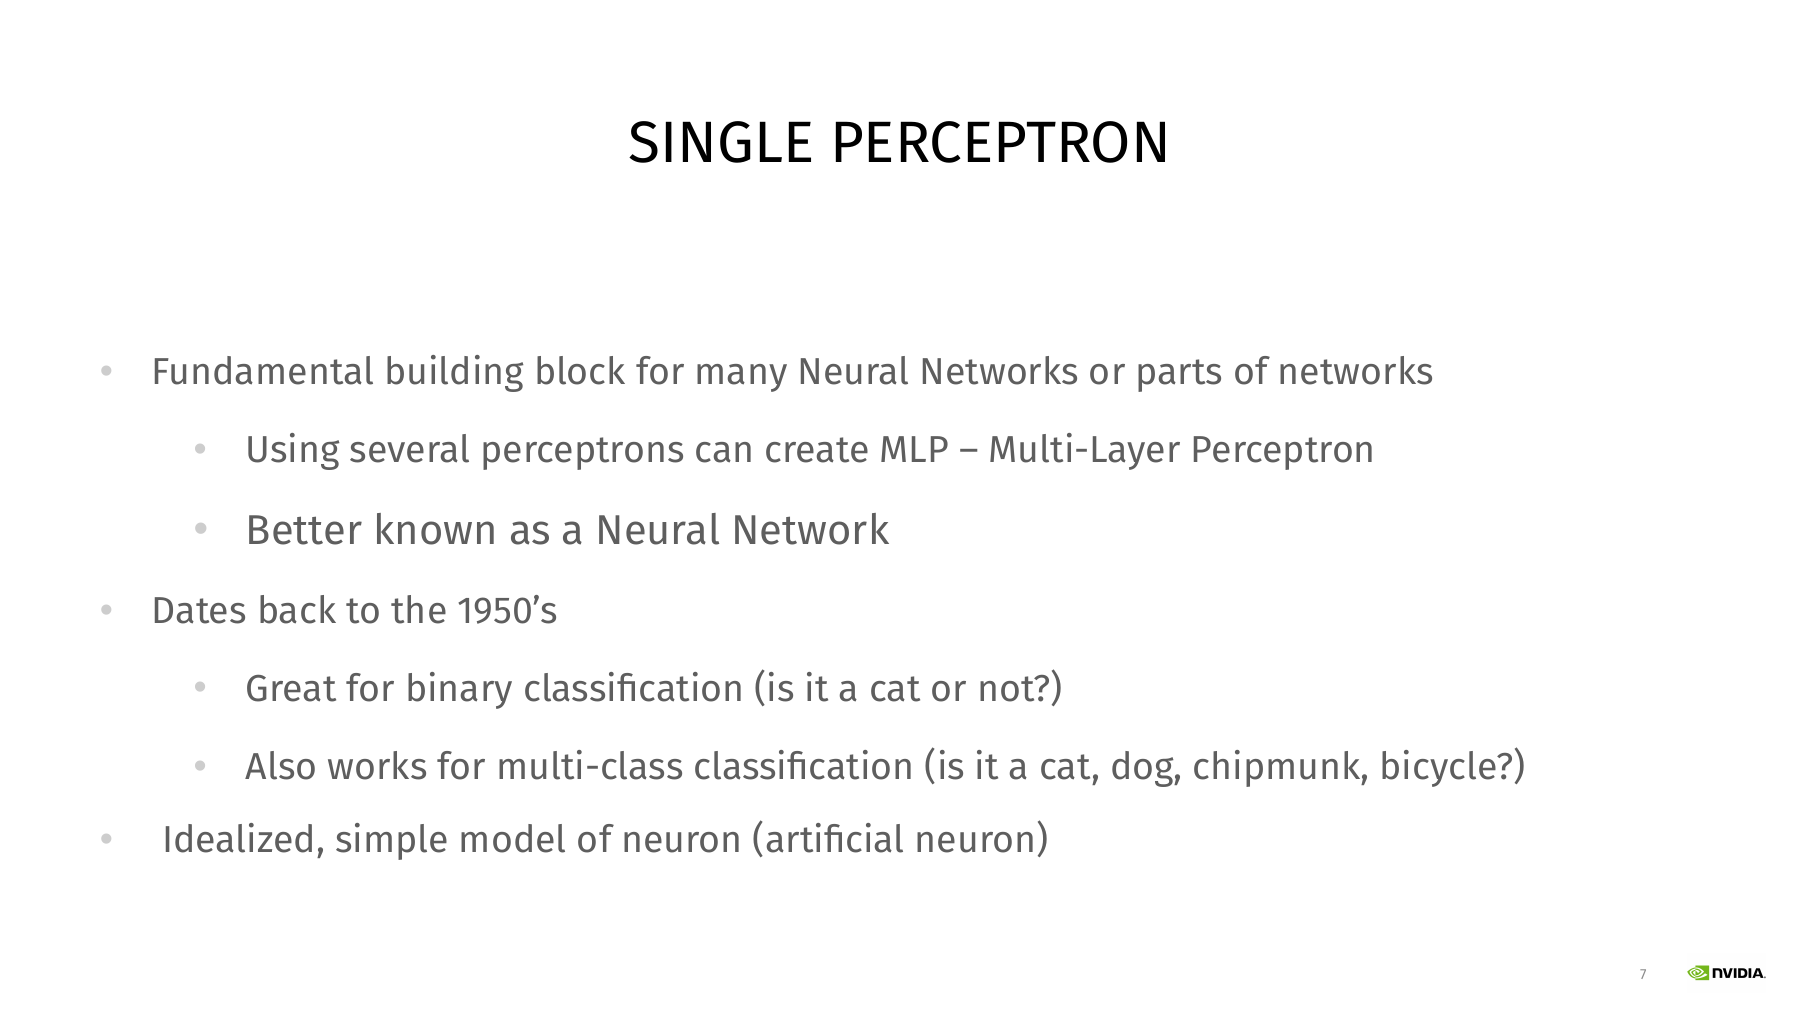

# Single Perceptron

Fundamental building block for many Neural Networks or parts of networks
Using several perceptrons can create MLP – Multi-Layer Perceptron
Better known as a Neural Network
Dates back to the 1950’s
Great for binary classification (is it a cat or not?)
Also works for multi-class classification (is it a cat, dog, chipmunk, bicycle?)
Idealized, simple model of neuron (artificial neuron)